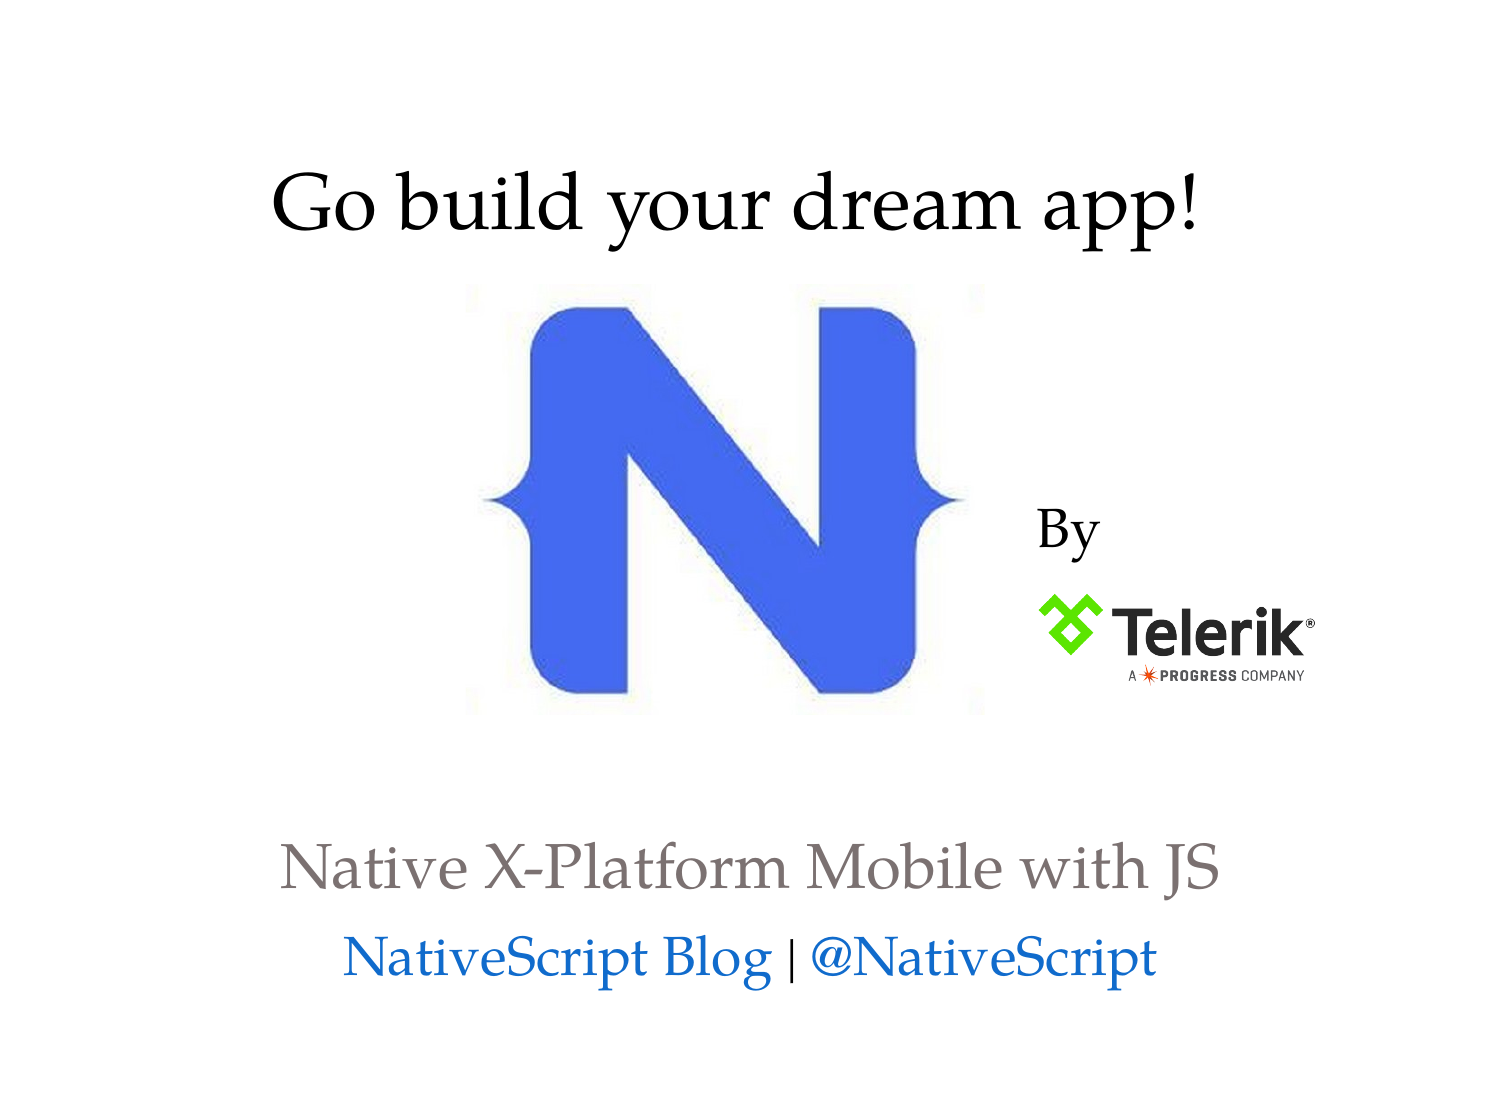

# Go build your dream app!

By

Native X-Platform Mobile with JS
NativeScript Blog | @NativeScript